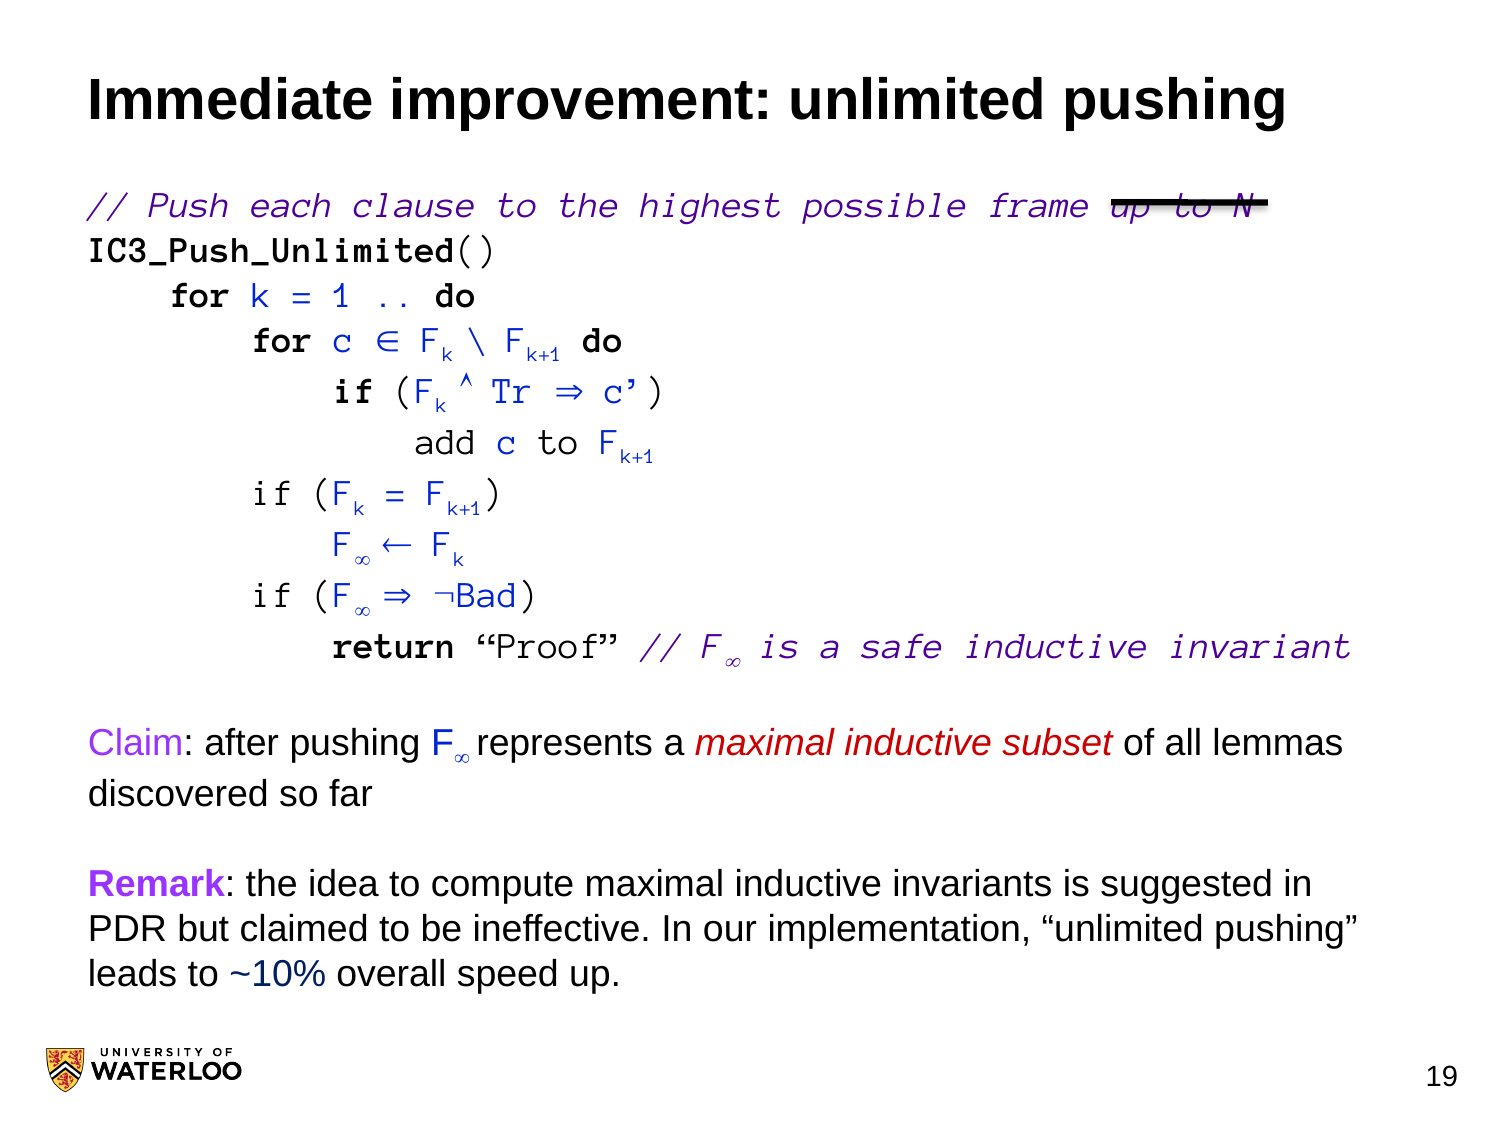

# Immediate improvement: unlimited pushing
// Push each clause to the highest possible frame up to N
IC3_Push_Unlimited()
    for k = 1 .. do
        for c ∈ Fk \ Fk+1 do
            if (Fk ∧ Tr ⇒ c’)
                add c to Fk+1
        if (Fk = Fk+1)
            F∞ ← Fk
        if (F∞ ⇒ ¬Bad)
            return “Proof” // F∞ is a safe inductive invariant

Claim: after pushing F∞ represents a maximal inductive subset of all lemmas discovered so far

Remark: the idea to compute maximal inductive invariants is suggested in PDR but claimed to be ineffective. In our implementation, “unlimited pushing” leads to ~10% overall speed up.